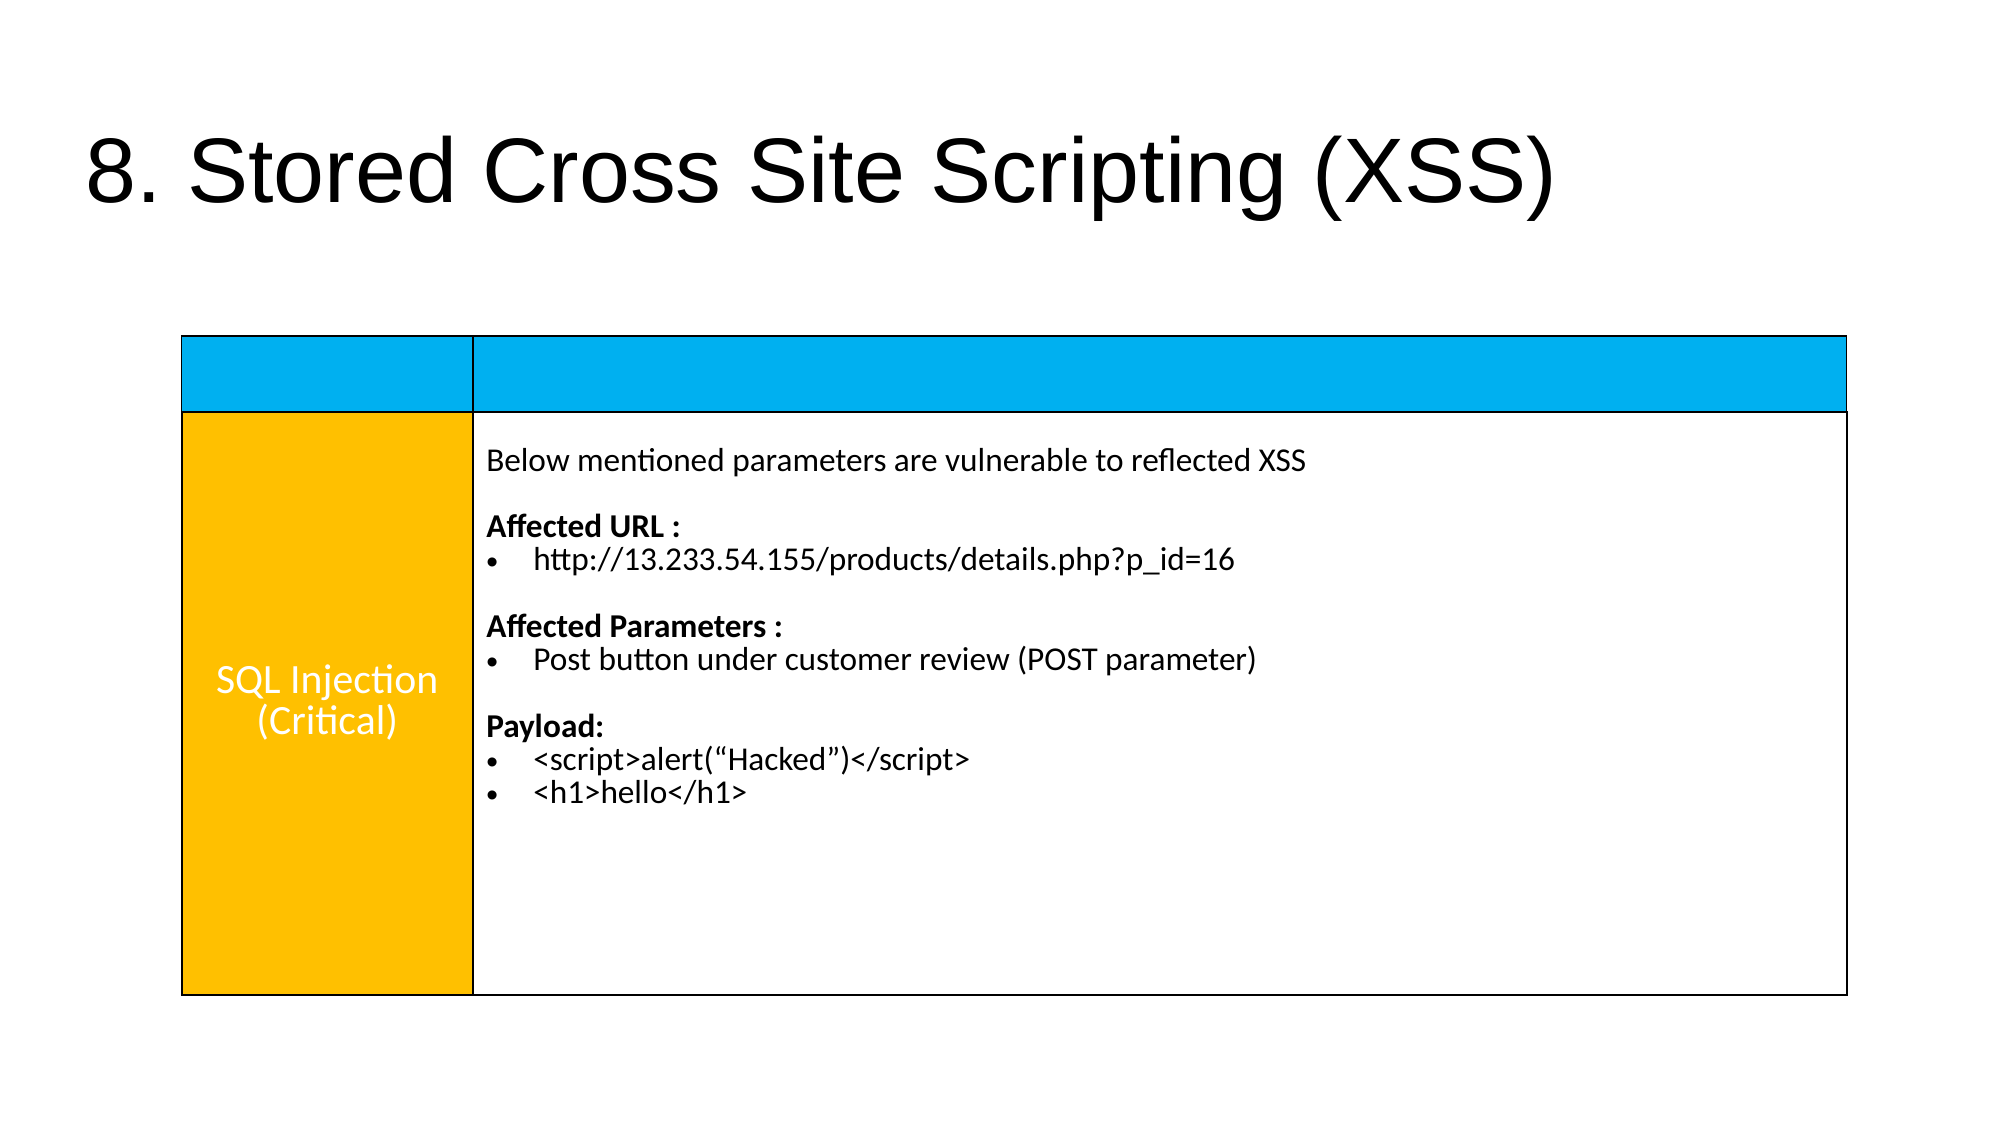

# 8. Stored Cross Site Scripting (XSS)
|  |  |
| --- | --- |
| SQL Injection (Critical) | Below mentioned parameters are vulnerable to reflected XSS Affected URL : http://13.233.54.155/products/details.php?p\_id=16 Affected Parameters : Post button under customer review (POST parameter) Payload: <script>alert(“Hacked”)</script> <h1>hello</h1> |